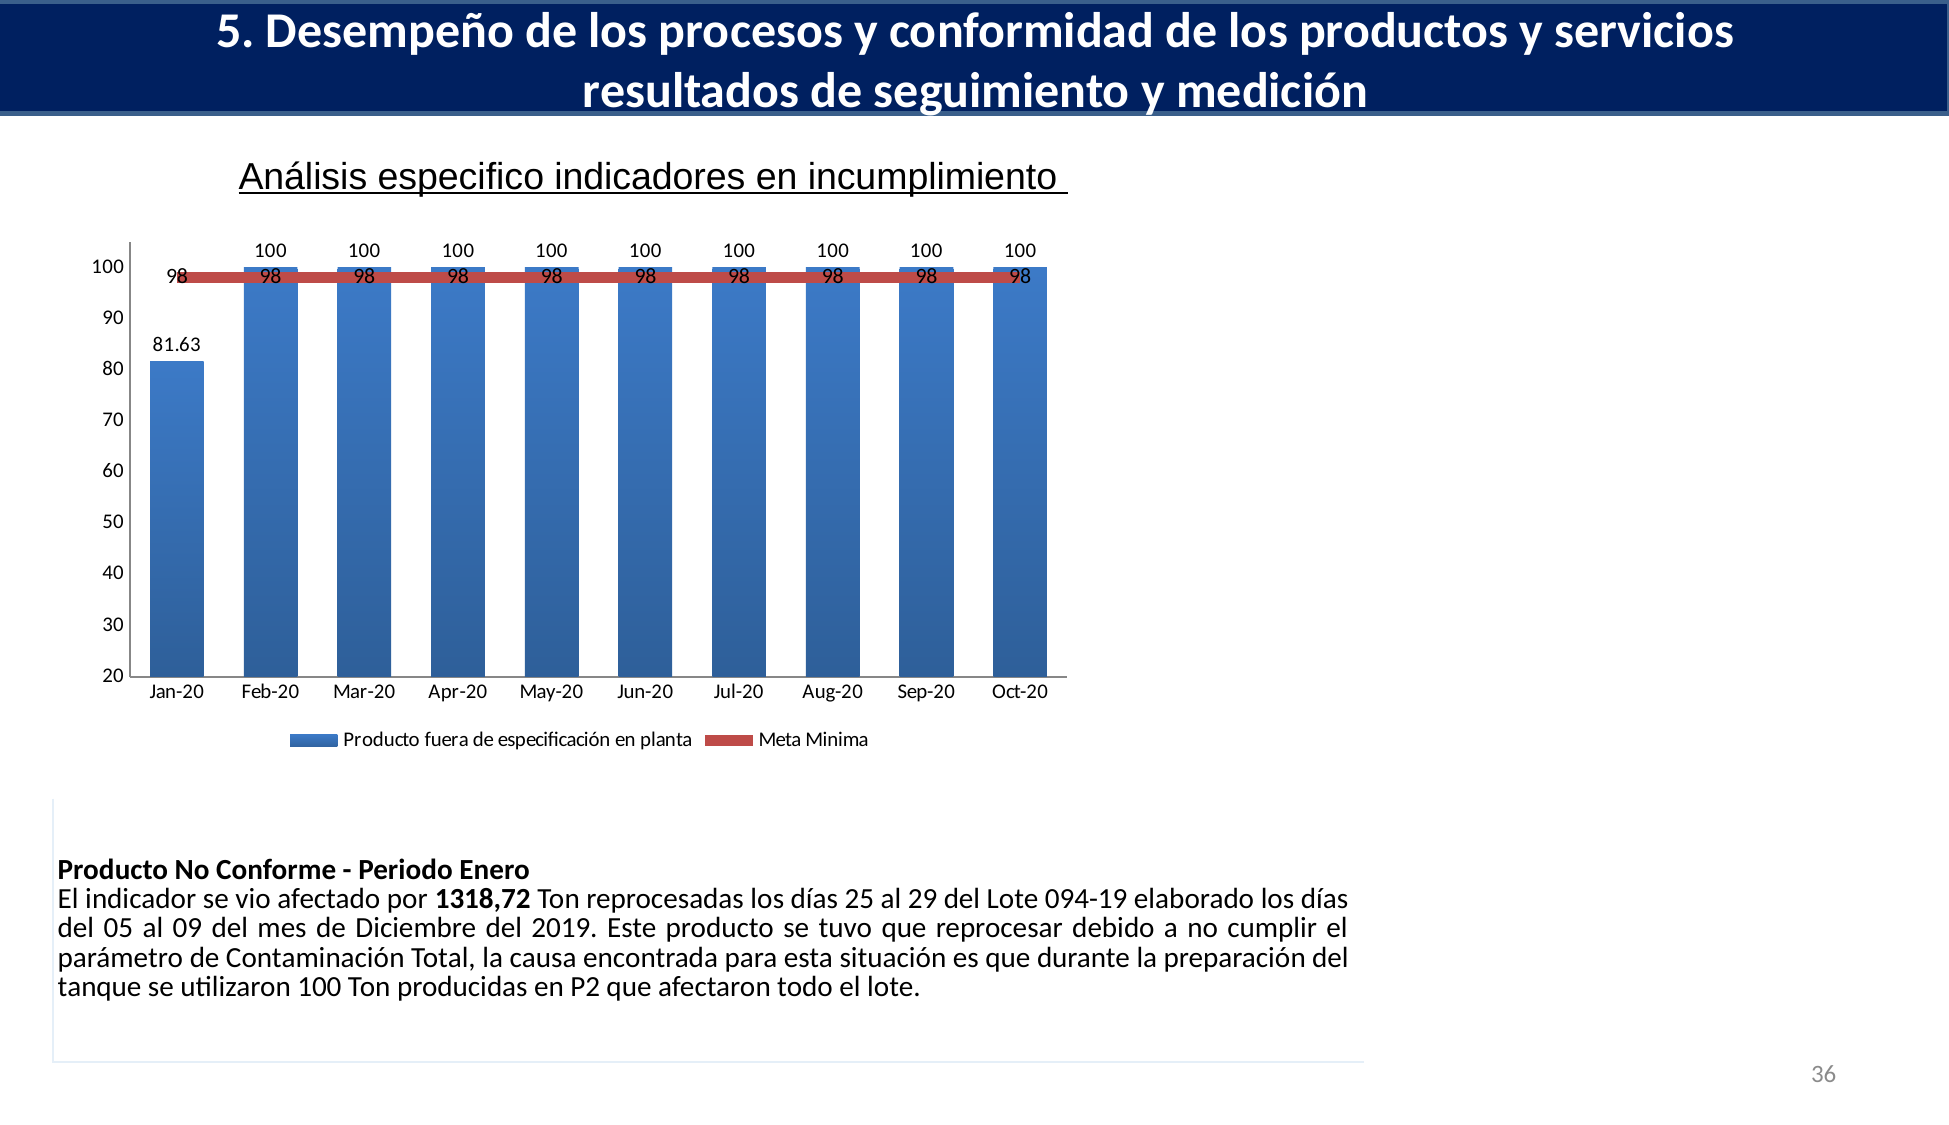

5. Desempeño de los procesos y conformidad de los productos y servicios resultados de seguimiento y medición
Análisis especifico indicadores en incumplimiento

### Chart

| Category | Producto fuera de especificación en planta | Meta Minima |
|---|---|---|
| 43831 | 81.63 | 98.0 |
| 43862 | 100.0 | 98.0 |
| 43891 | 100.0 | 98.0 |
| 43922 | 100.0 | 98.0 |
| 43952 | 100.0 | 98.0 |
| 43983 | 100.0 | 98.0 |
| 44013 | 100.0 | 98.0 |
| 44044 | 100.0 | 98.0 |
| 44075 | 100.0 | 98.0 |
| 44105 | 100.0 | 98.0 |
| Producto No Conforme - Periodo Enero El indicador se vio afectado por 1318,72 Ton reprocesadas los días 25 al 29 del Lote 094-19 elaborado los días del 05 al 09 del mes de Diciembre del 2019. Este producto se tuvo que reprocesar debido a no cumplir el parámetro de Contaminación Total, la causa encontrada para esta situación es que durante la preparación del tanque se utilizaron 100 Ton producidas en P2 que afectaron todo el lote. |
| --- |
36